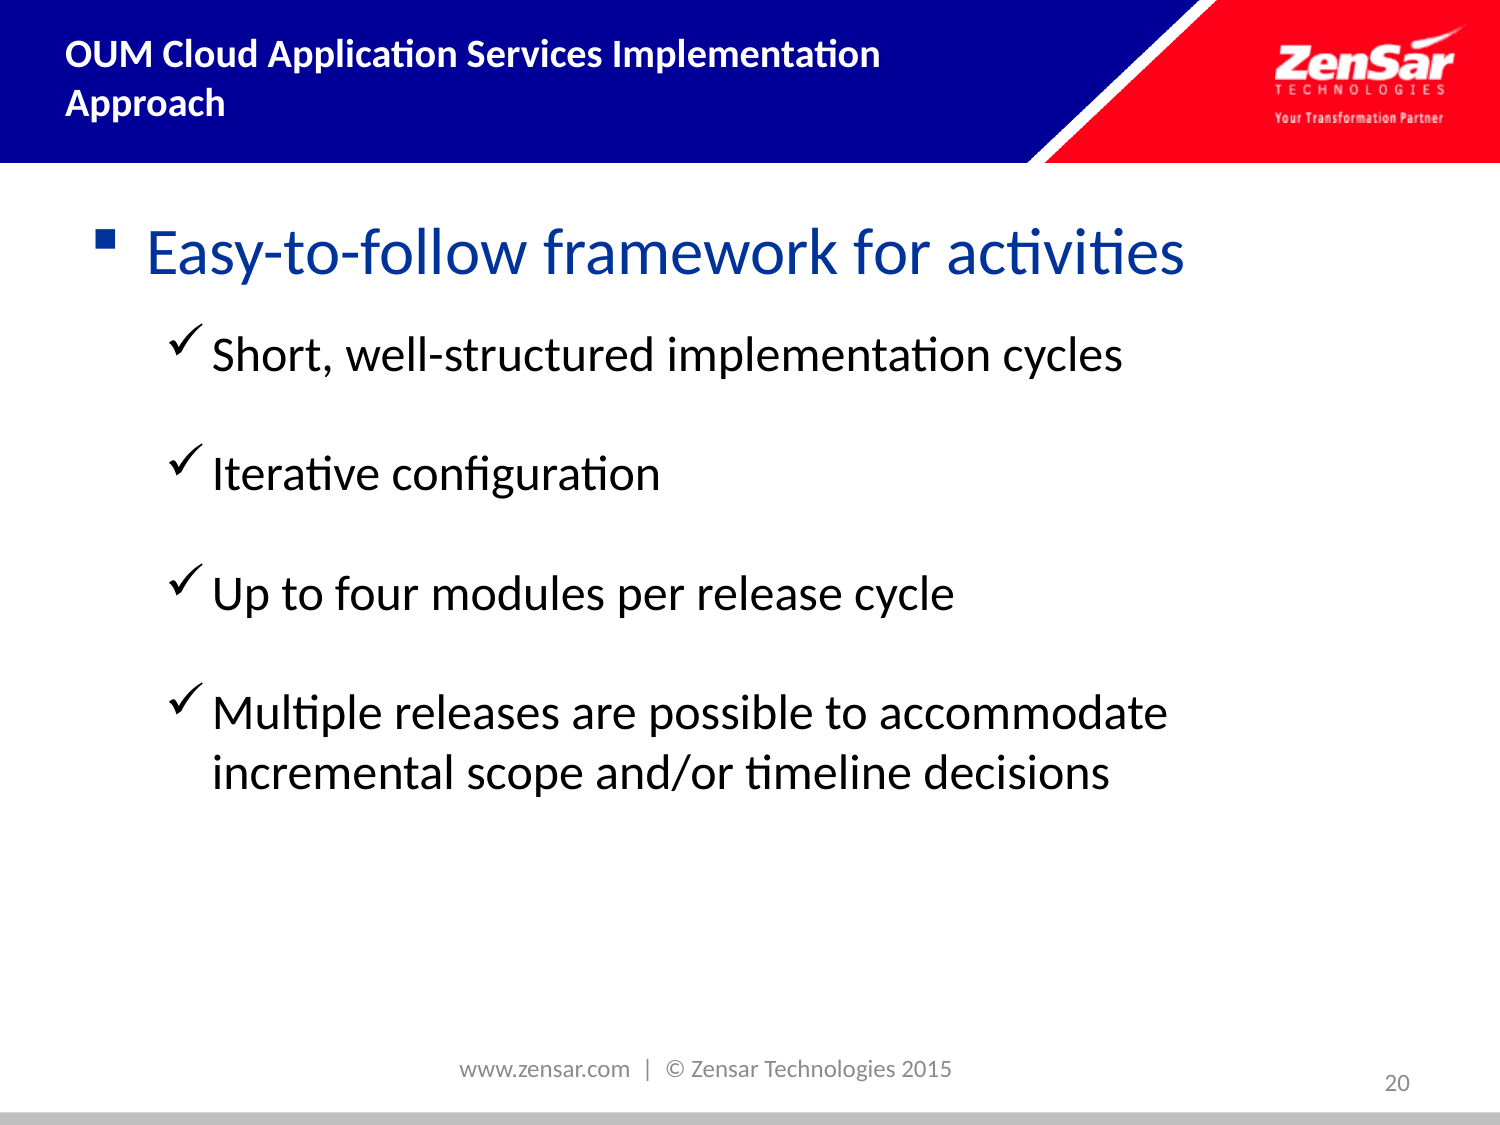

# OUM Cloud Application Services Implementation Approach
Easy-to-follow framework for activities

Short, well-structured implementation cycles

Iterative configuration

Up to four modules per release cycle

Multiple releases are possible to accommodate incremental scope and/or timeline decisions
www.zensar.com  |  © Zensar Technologies 2015
20